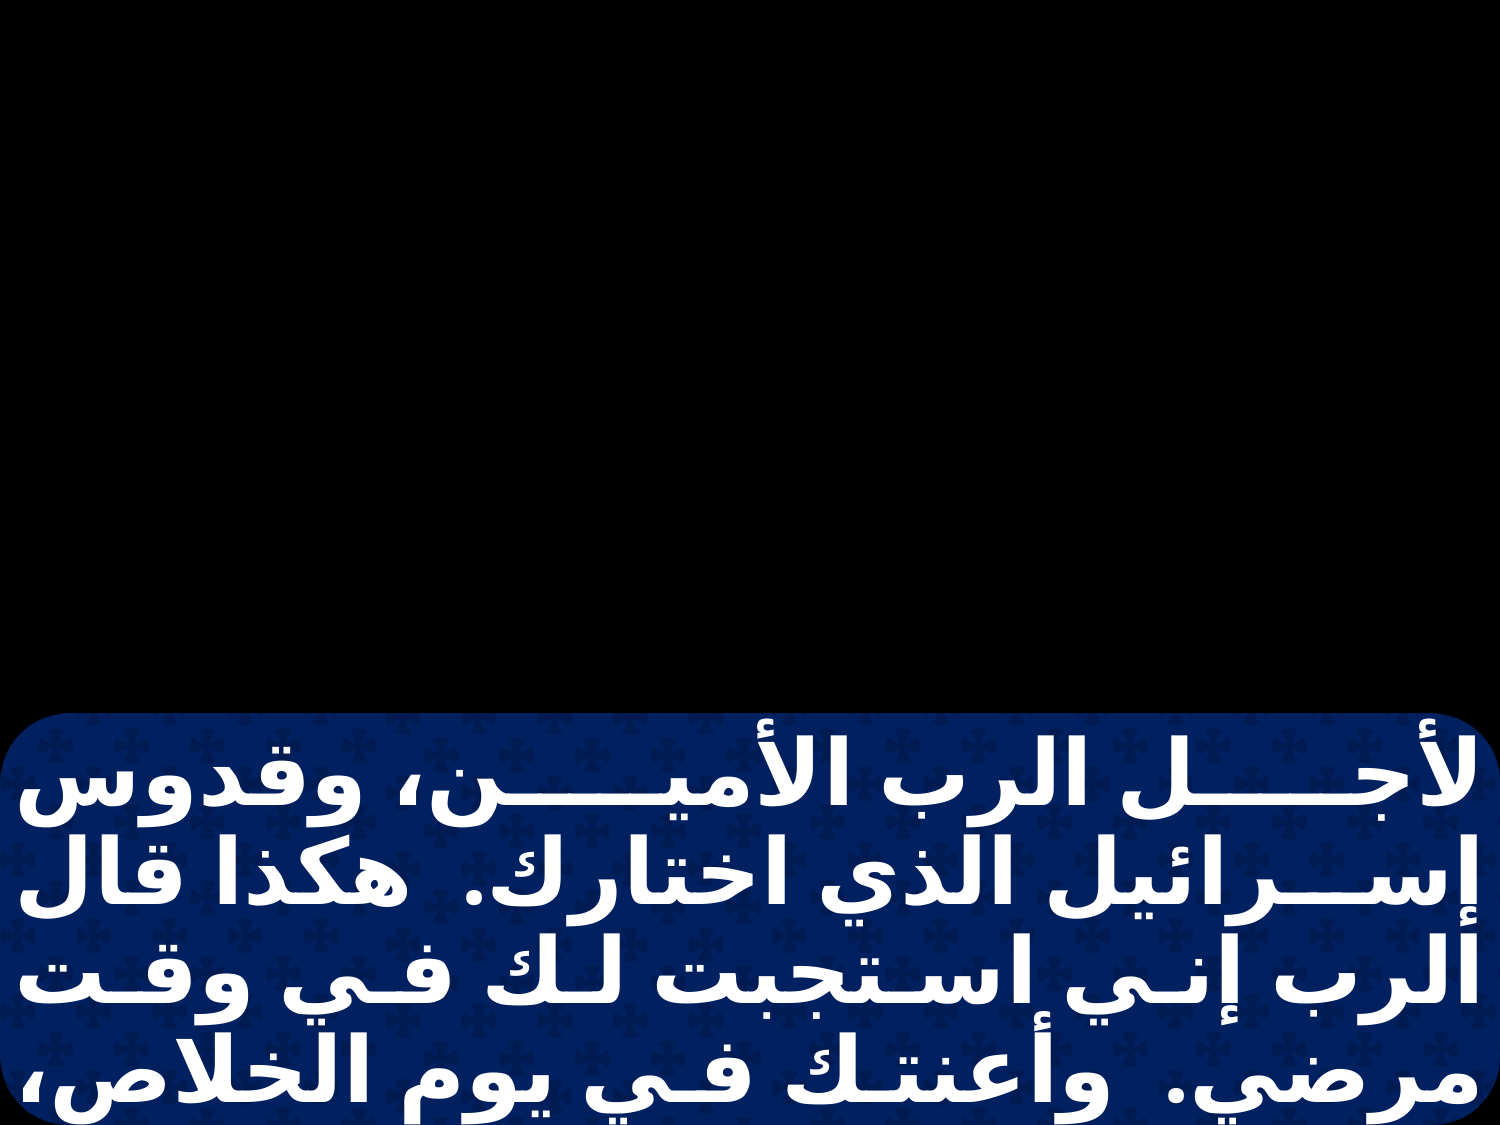

لأجل الرب الأمين، وقدوس إسرائيل الذي اختارك.  هكذا قال الرب إني استجبت لك في وقت مرضي.  وأعنتك في يوم الخلاص، وحفظتك وجعلتك عهدا  للشعب، لتقيم الأرض، وتورث المواريث المدمرة.